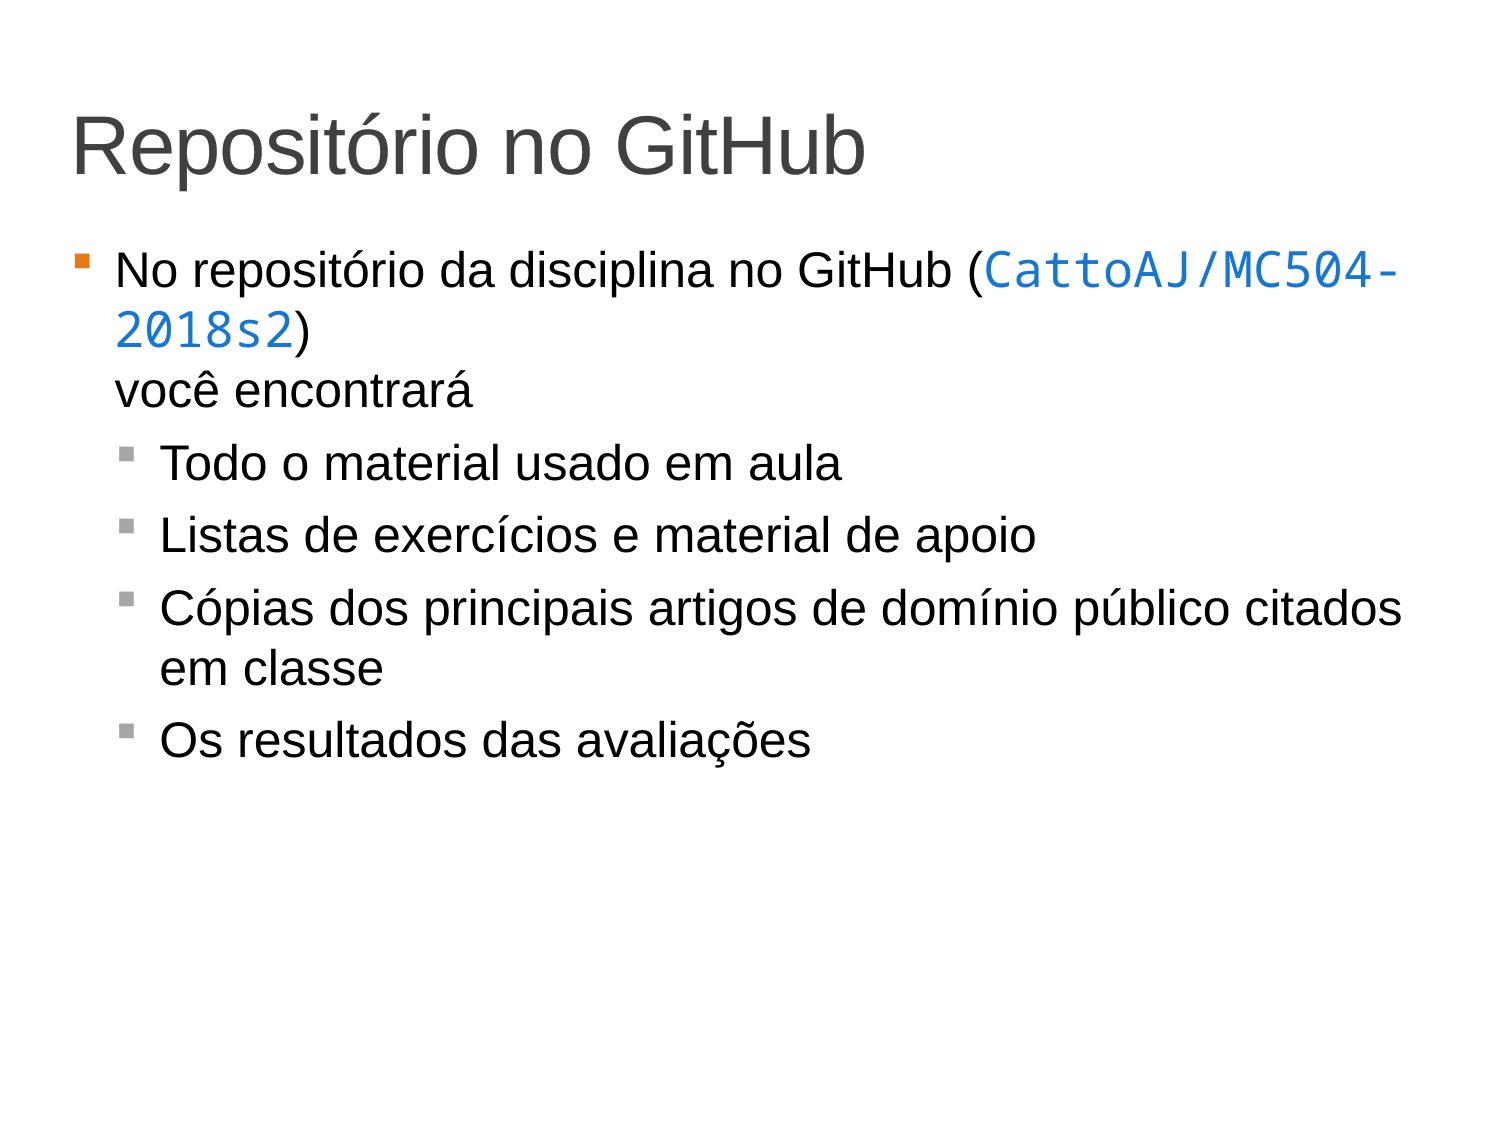

# Repositório no GitHub
No repositório da disciplina no GitHub (CattoAJ/MC504-2018s2)
você encontrará
Todo o material usado em aula
Listas de exercícios e material de apoio
Cópias dos principais artigos de domínio público citados em classe
Os resultados das avaliações